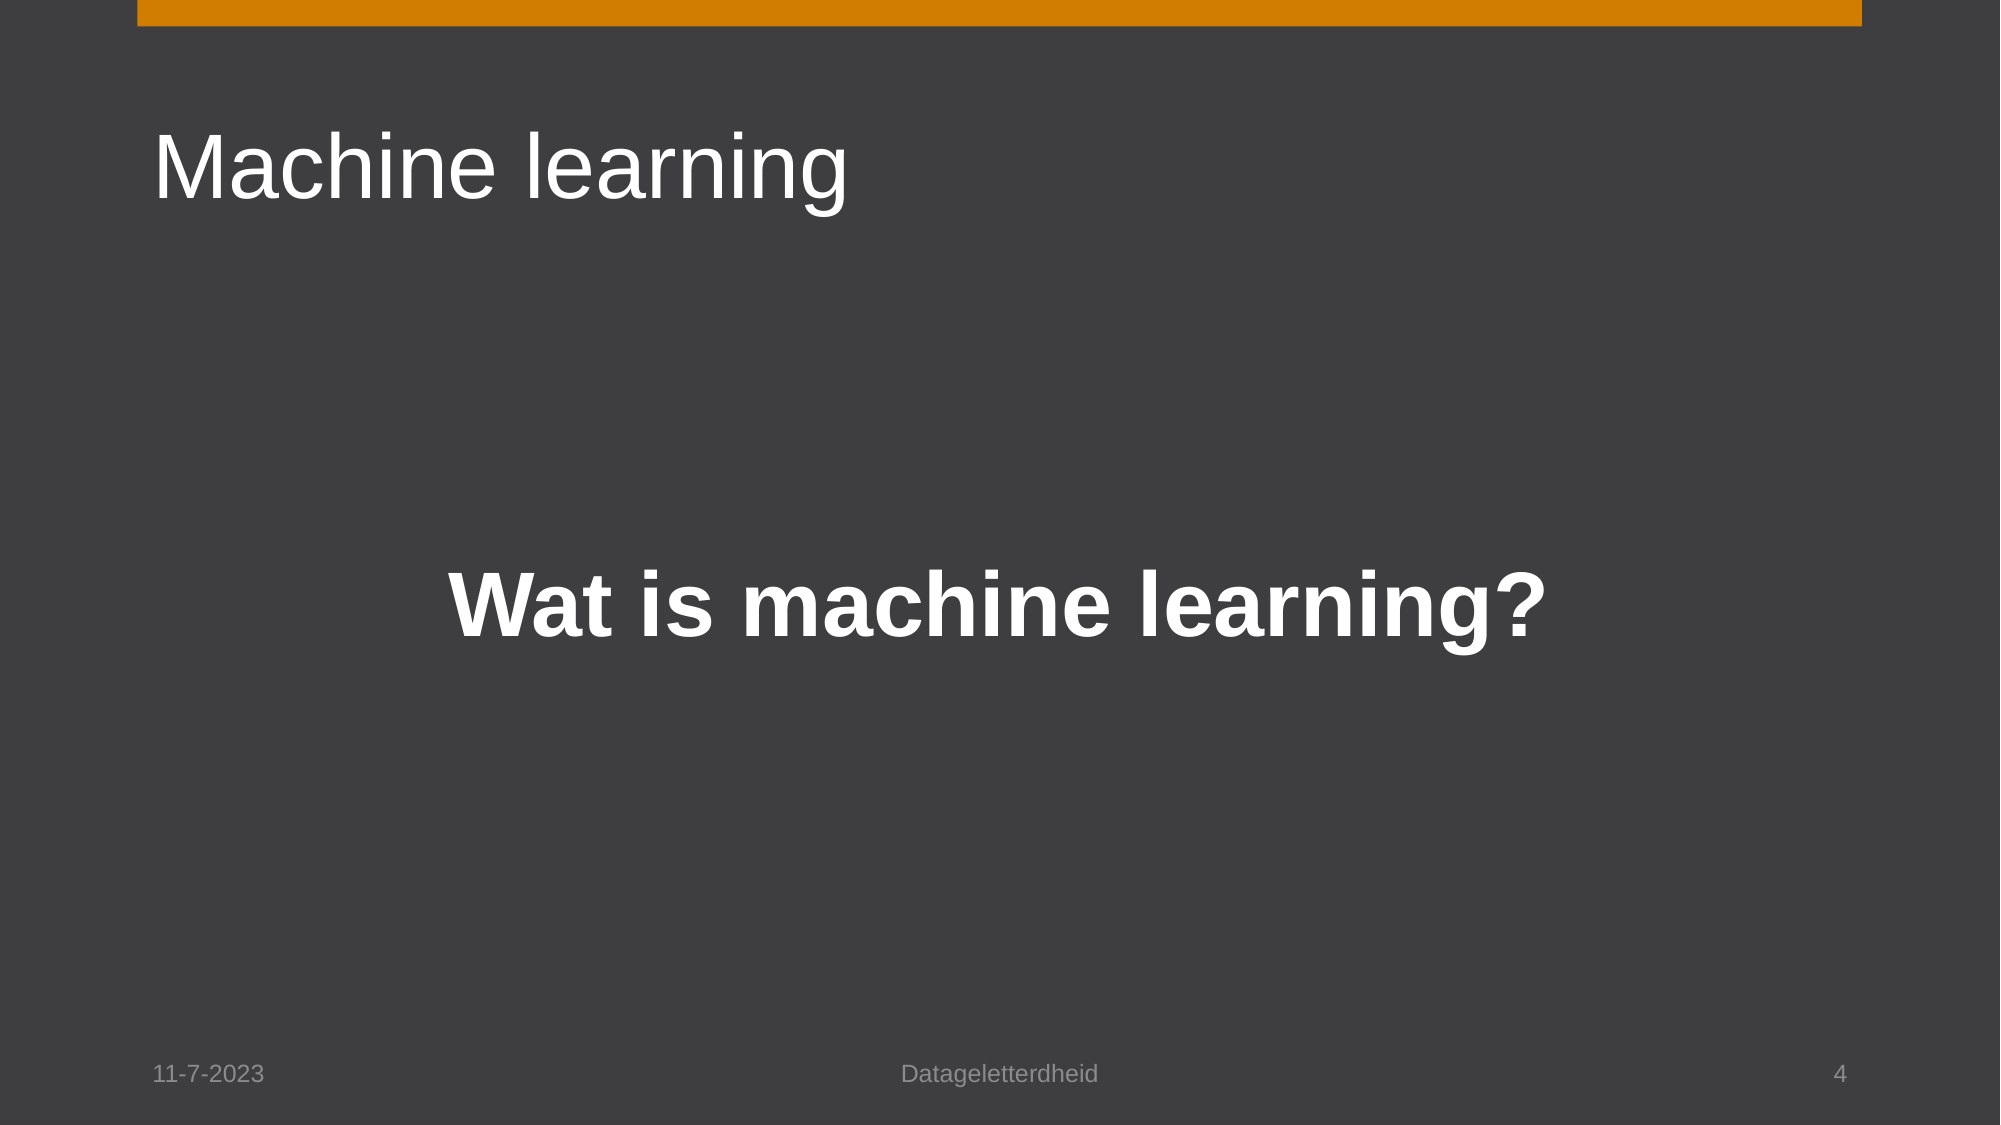

# Machine learning

Wat is machine learning?
11-7-2023
Datageletterdheid
4